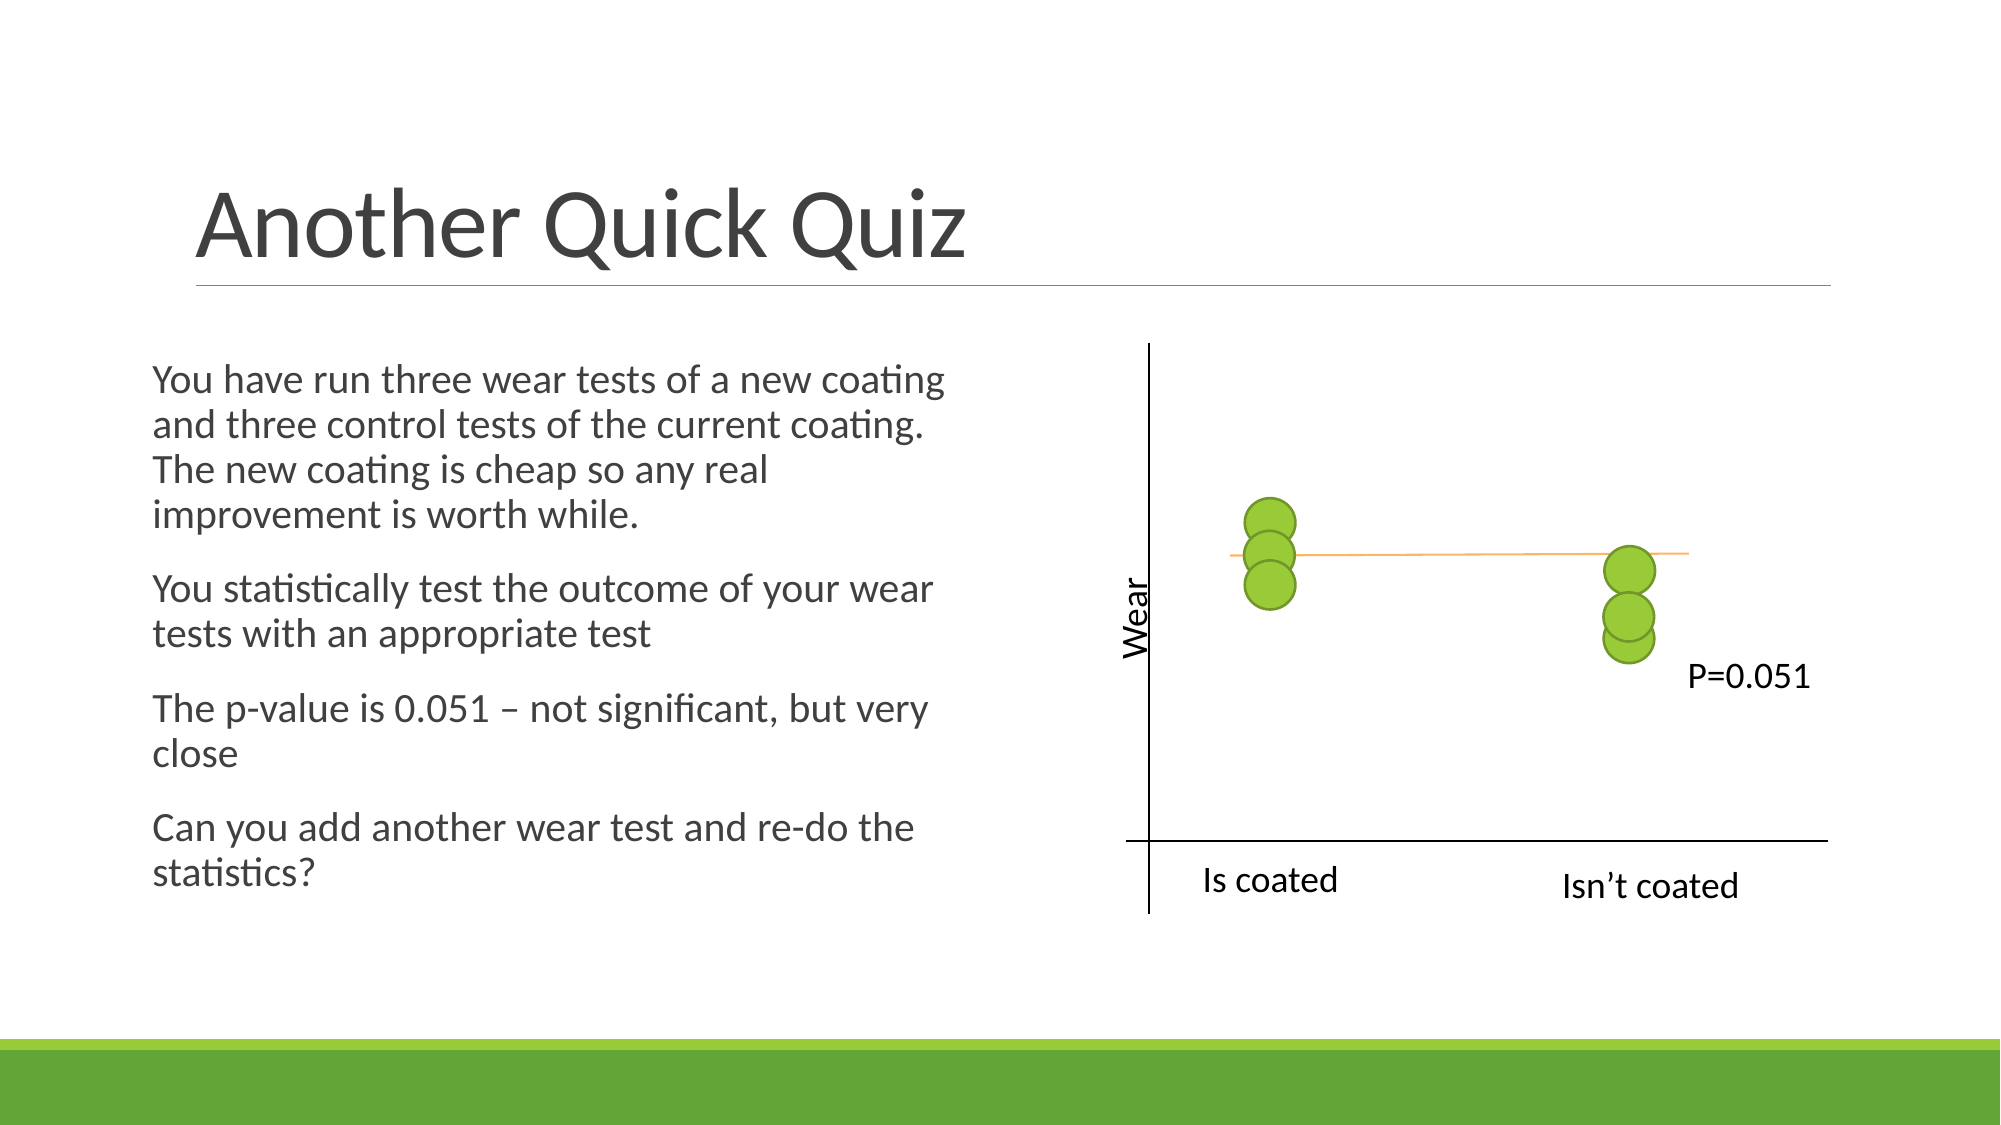

# Another Quick Quiz
You have run three wear tests of a new coating and three control tests of the current coating. The new coating is cheap so any real improvement is worth while.
You statistically test the outcome of your wear tests with an appropriate test
The p-value is 0.051 – not significant, but very close
Can you add another wear test and re-do the statistics?

Wear

P=0.051
Is coated
Isn’t coated